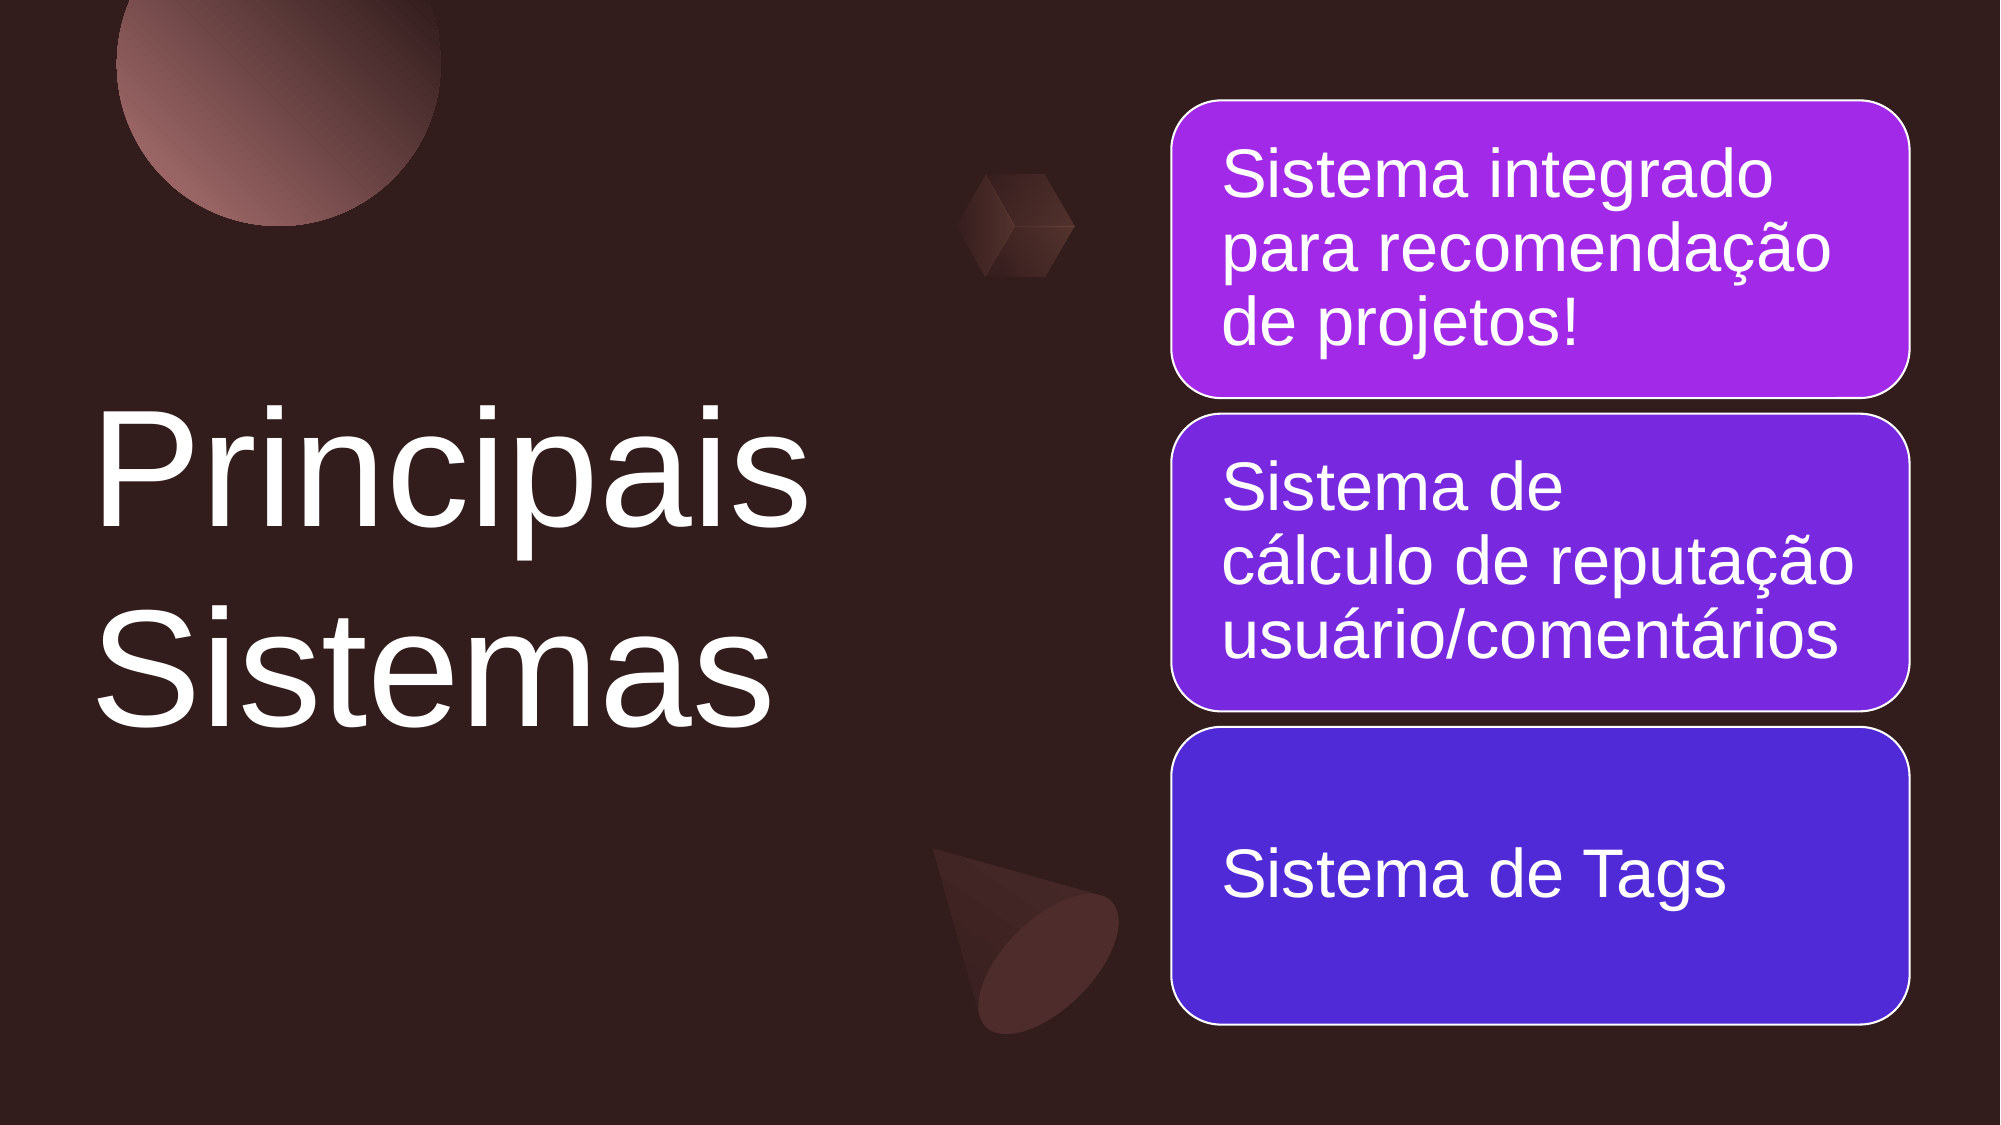

Sistema integrado para recomendação de projetos!
Sistema de cálculo de reputação usuário/comentários
Sistema de Tags

Principais Sistemas